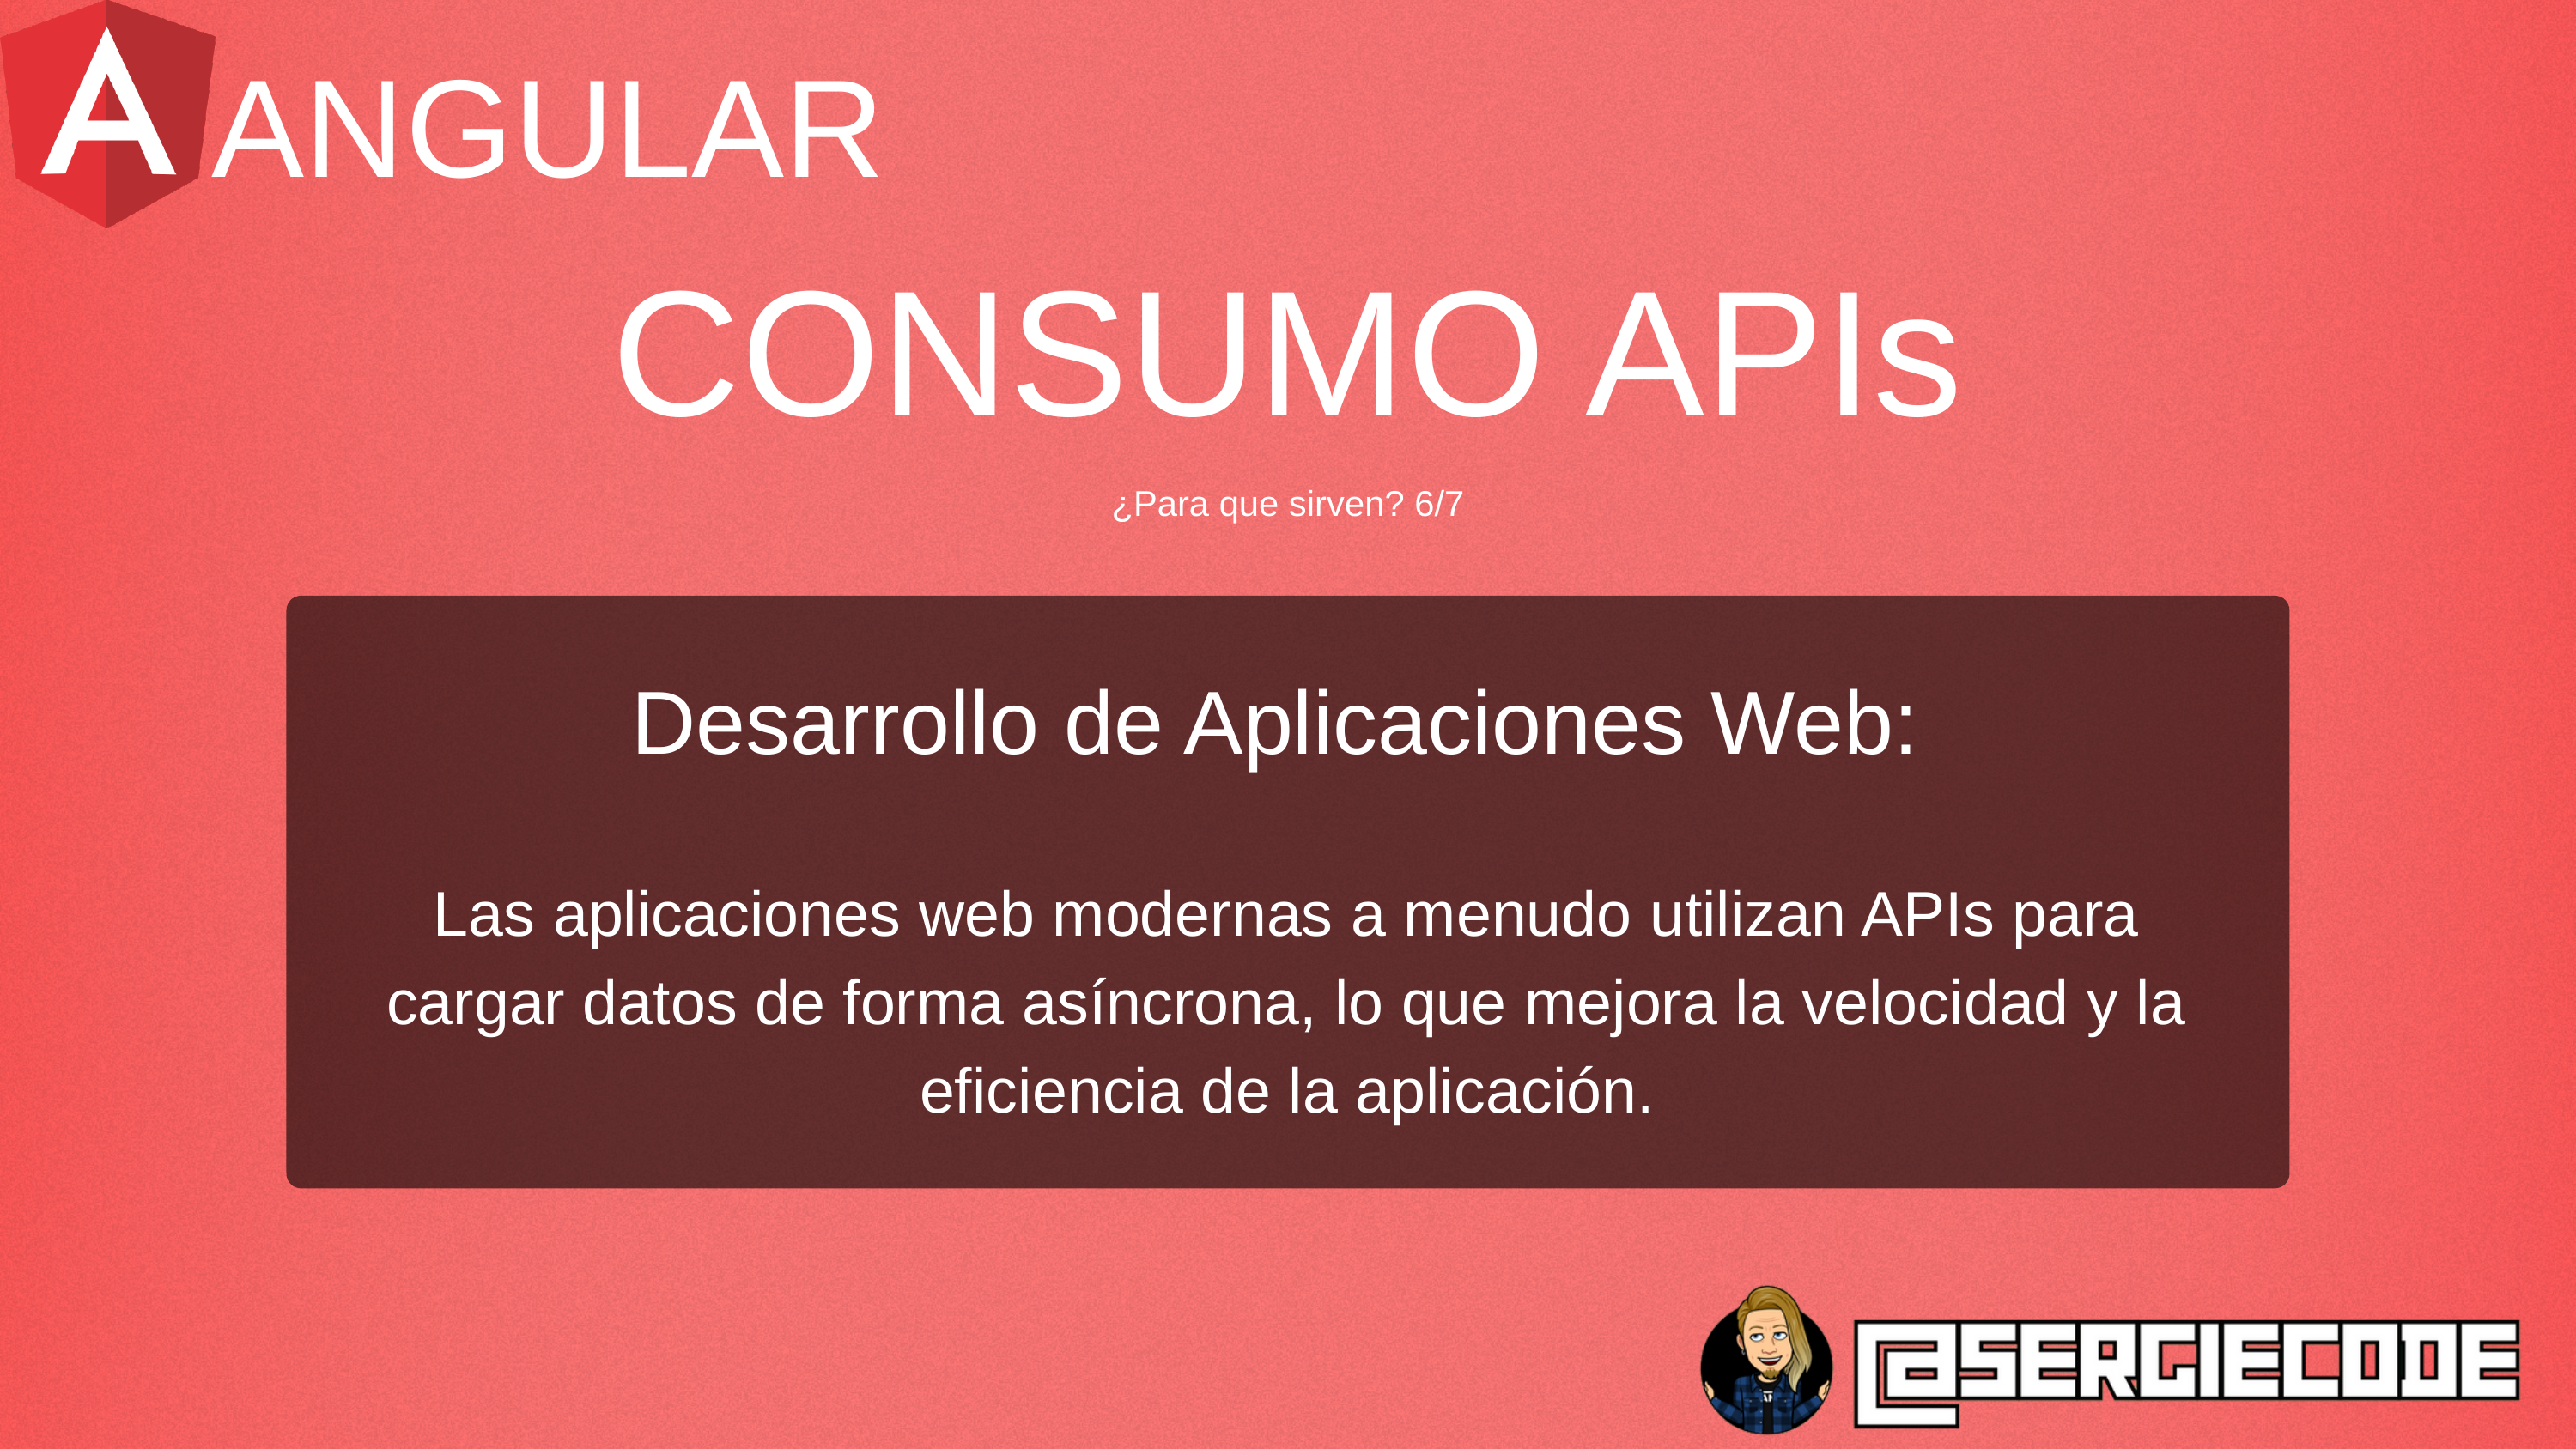

ANGULAR
CONSUMO APIs
¿Para que sirven? 6/7

Desarrollo de Aplicaciones Web:

Las aplicaciones web modernas a menudo utilizan APIs para cargar datos de forma asíncrona, lo que mejora la velocidad y la eficiencia de la aplicación.